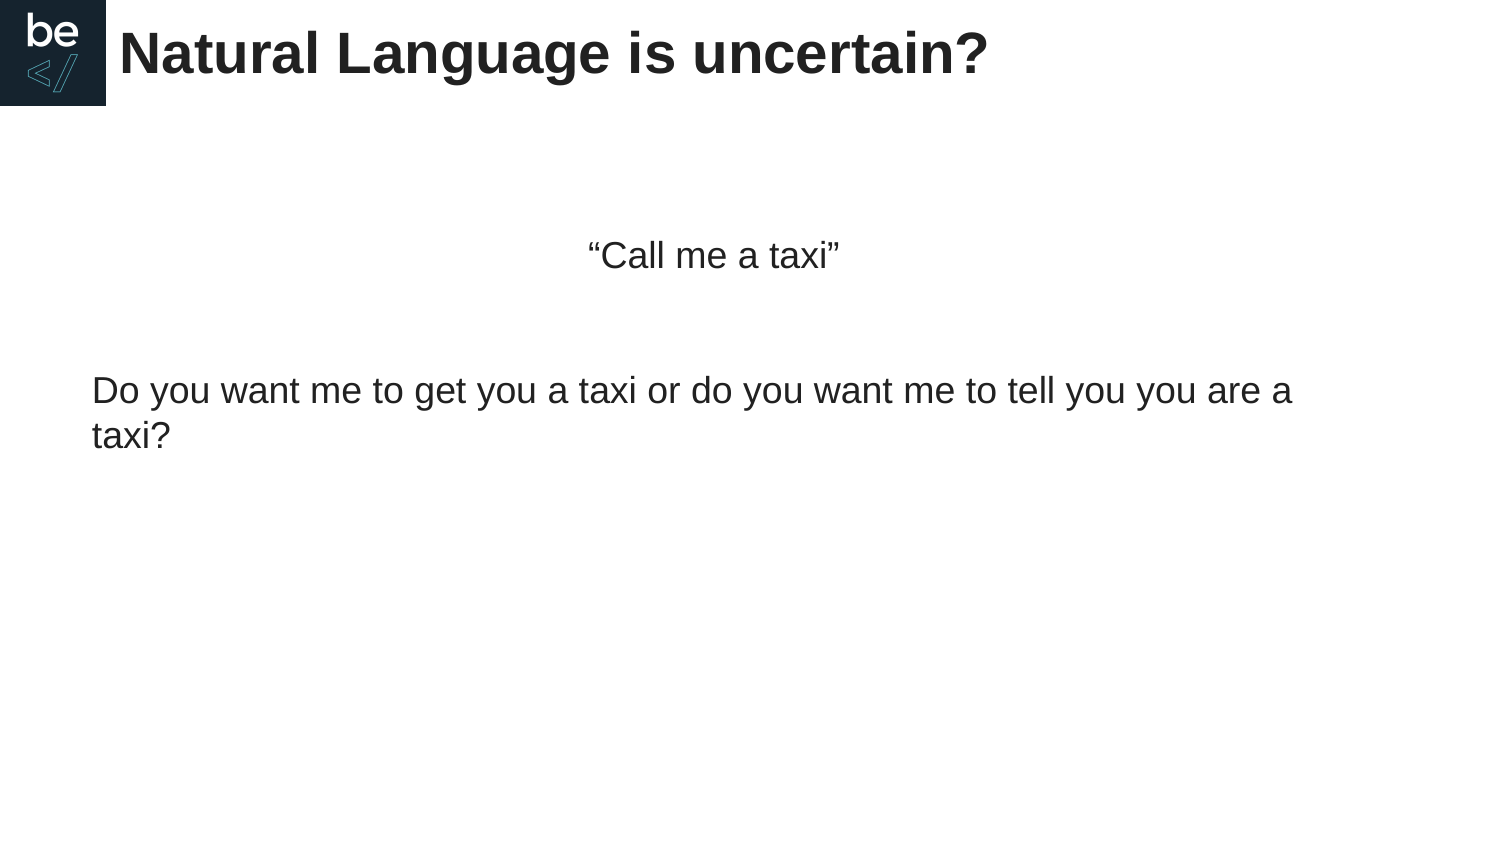

Natural Language is uncertain?
“Call me a taxi”

Do you want me to get you a taxi or do you want me to tell you you are a taxi?